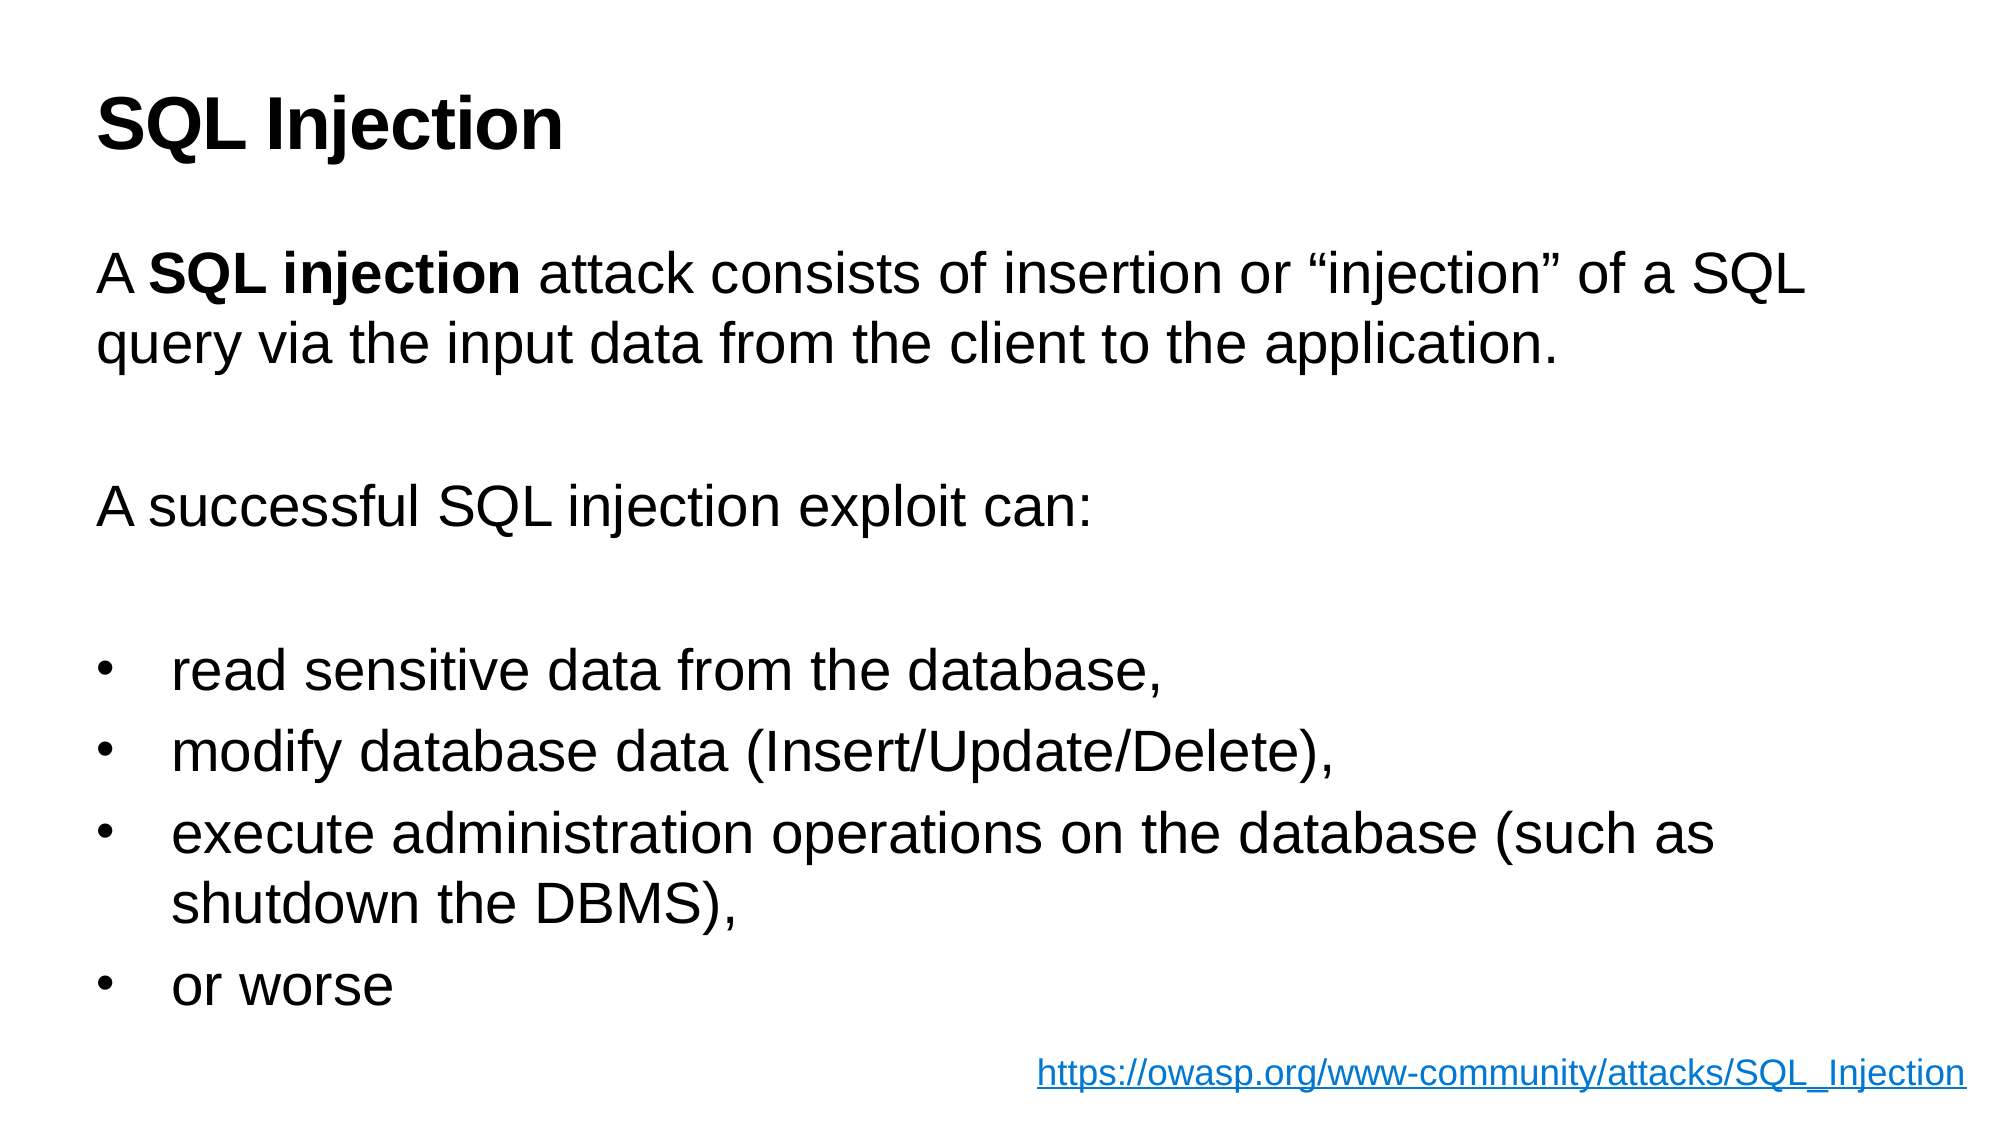

# SQL Injection
A SQL injection attack consists of insertion or “injection” of a SQL query via the input data from the client to the application.

A successful SQL injection exploit can:

read sensitive data from the database,
modify database data (Insert/Update/Delete),
execute administration operations on the database (such as shutdown the DBMS),
or worse
https://owasp.org/www-community/attacks/SQL_Injection